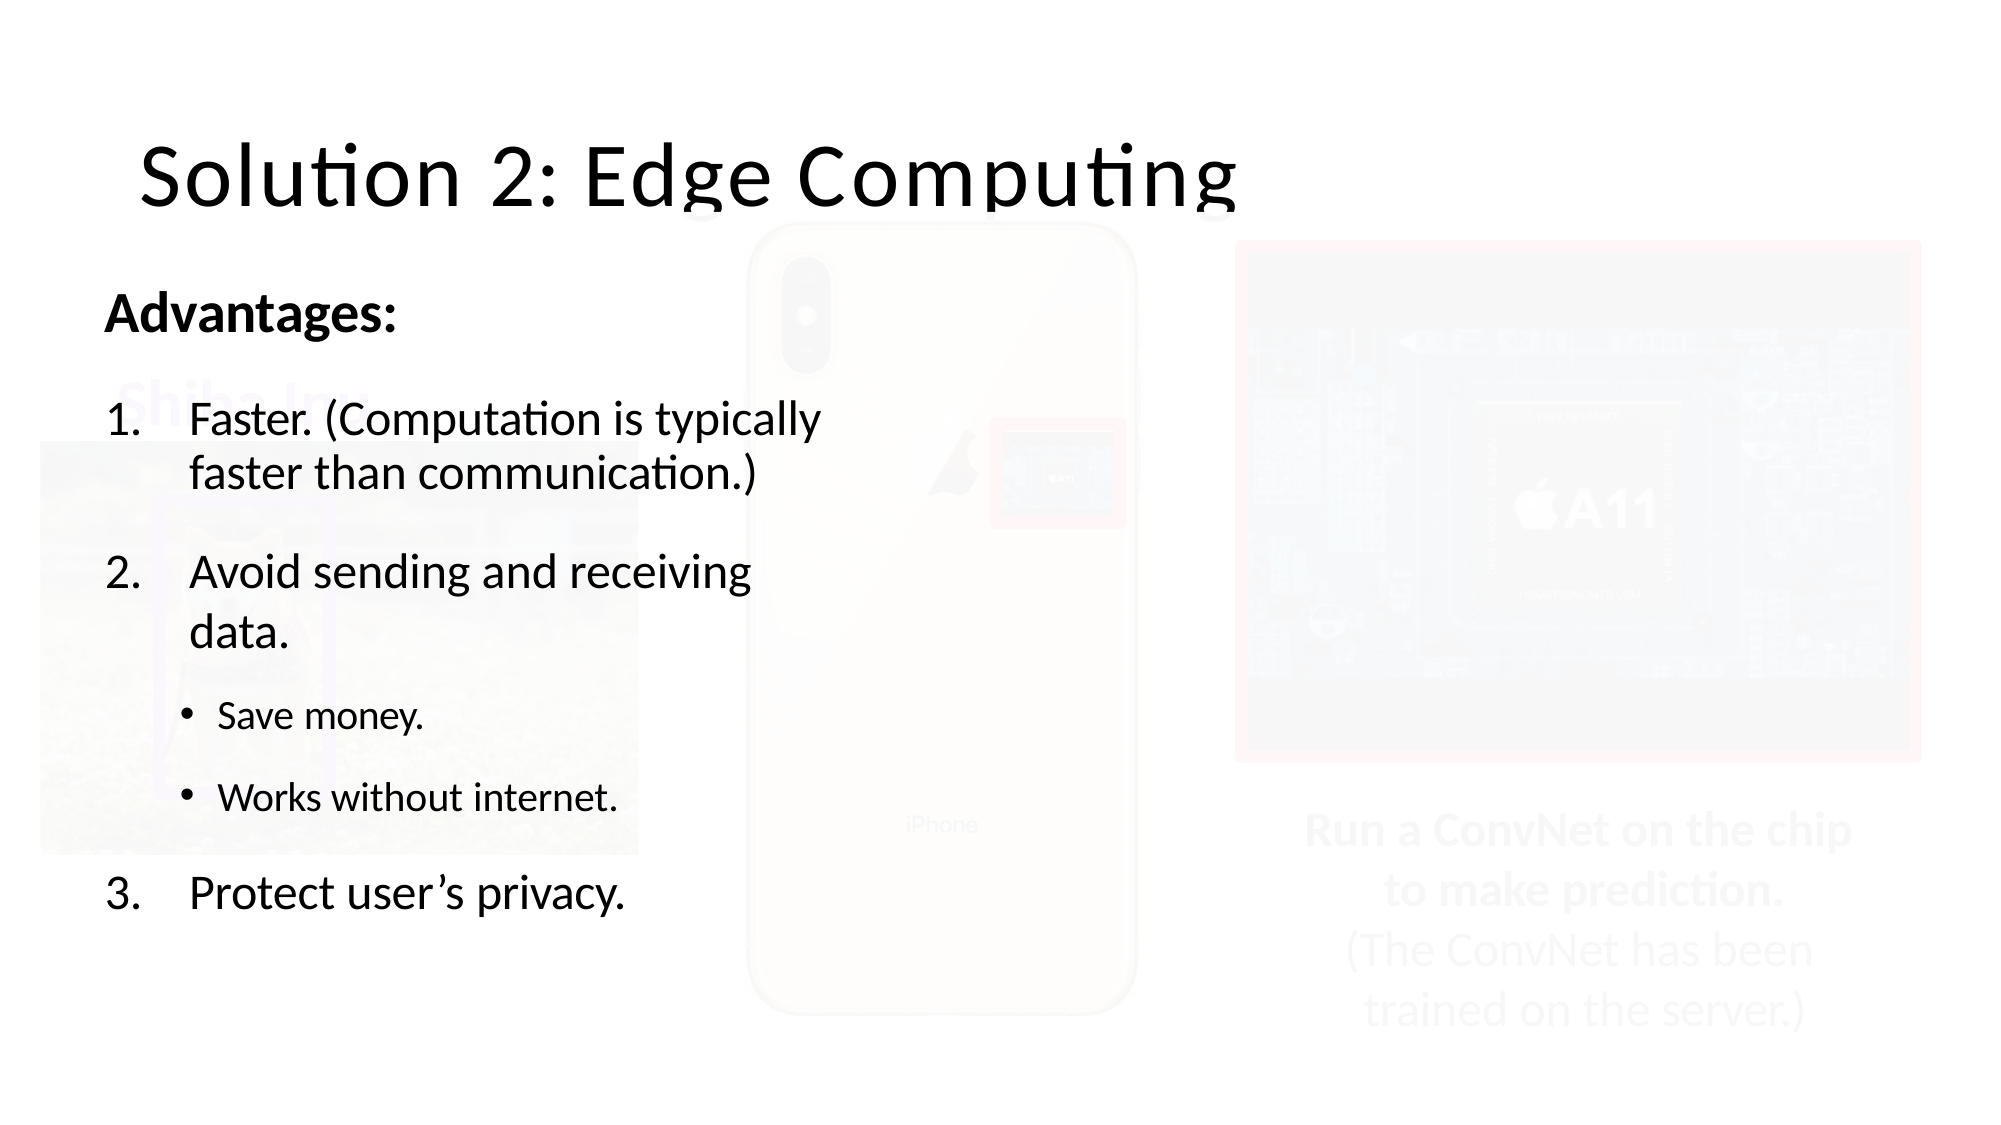

# Solution 2: Edge Computing

Advantages:
Faster. (Computation is typically  faster than communication.)
Avoid sending and receiving data.
Save money.
Works without internet.
Protect user’s privacy.

Shiba Inu

Run a ConvNet on the chip  to make prediction.
(The ConvNet has been  trained on the server.)